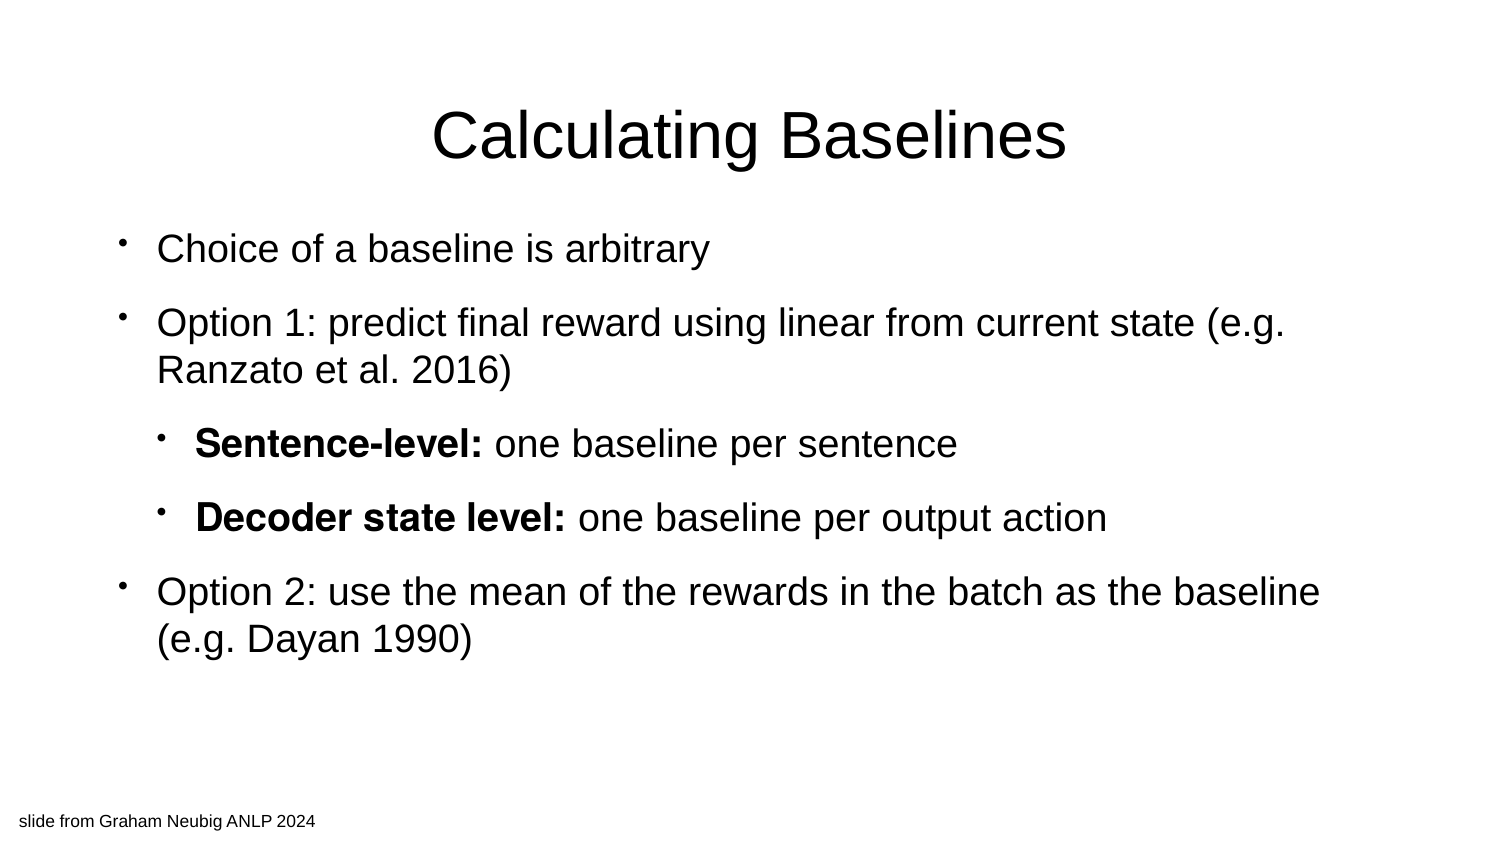

# Calculating Baselines
Choice of a baseline is arbitrary
Option 1: predict final reward using linear from current state (e.g. Ranzato et al. 2016)
Sentence-level: one baseline per sentence
Decoder state level: one baseline per output action
Option 2: use the mean of the rewards in the batch as the baseline (e.g. Dayan 1990)